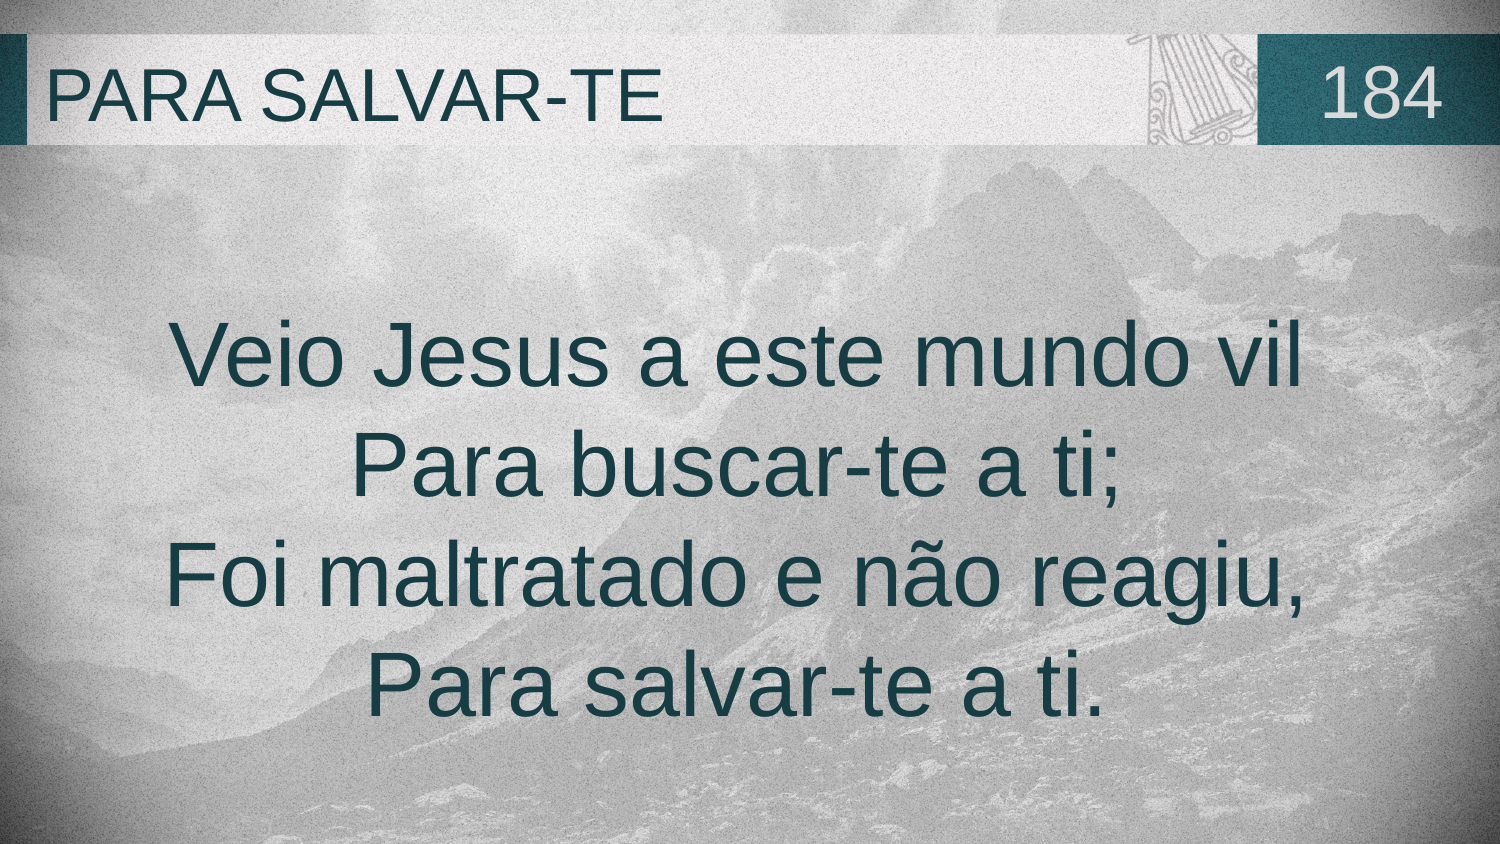

# PARA SALVAR-TE
184
Veio Jesus a este mundo vil
Para buscar-te a ti;
Foi maltratado e não reagiu,
Para salvar-te a ti.